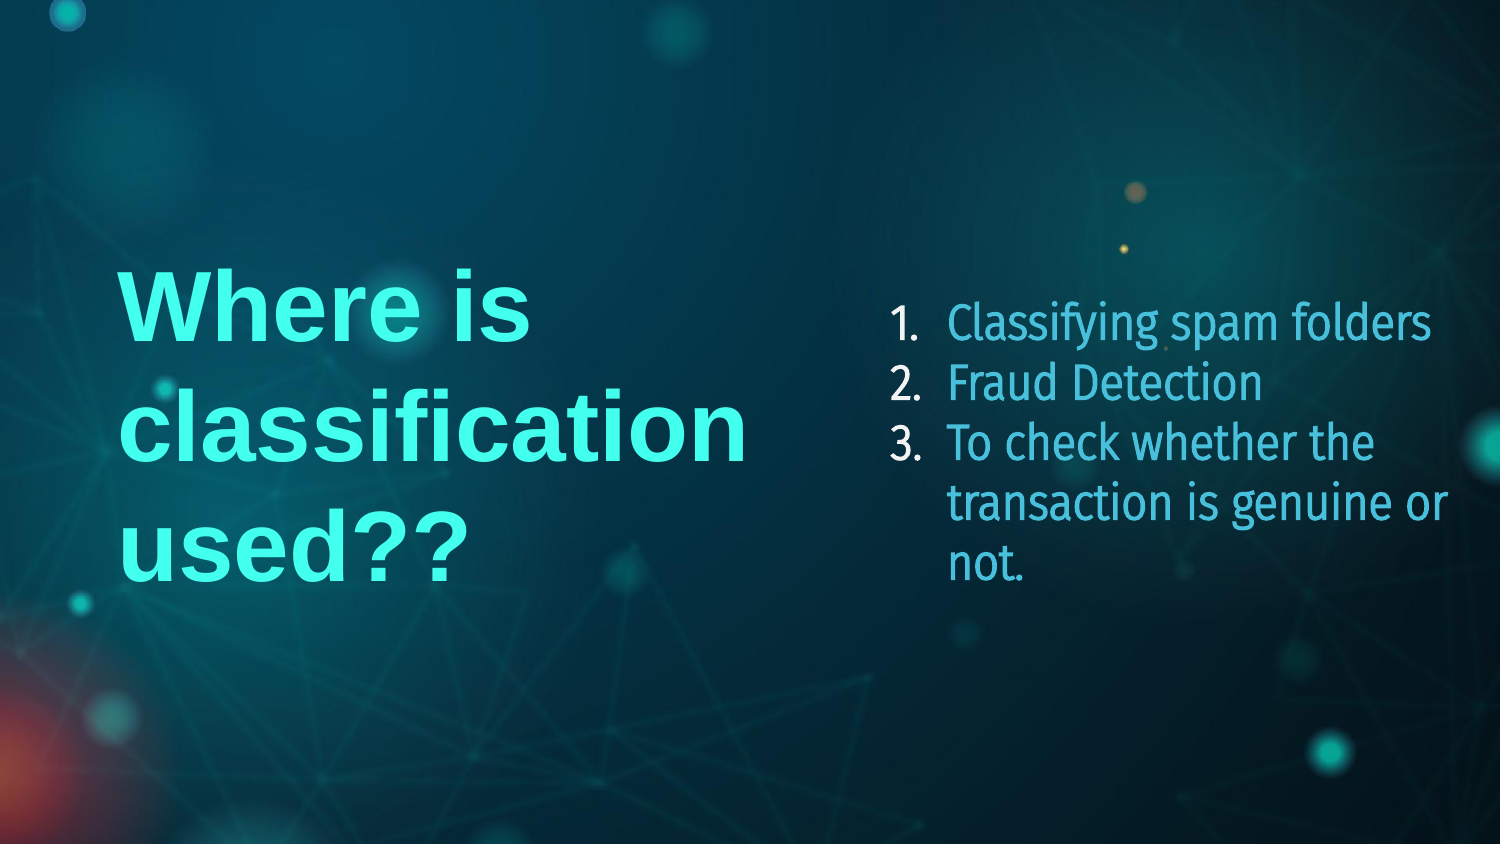

Classifying spam folders
Fraud Detection
To check whether the transaction is genuine or not.

# Where is classification used??